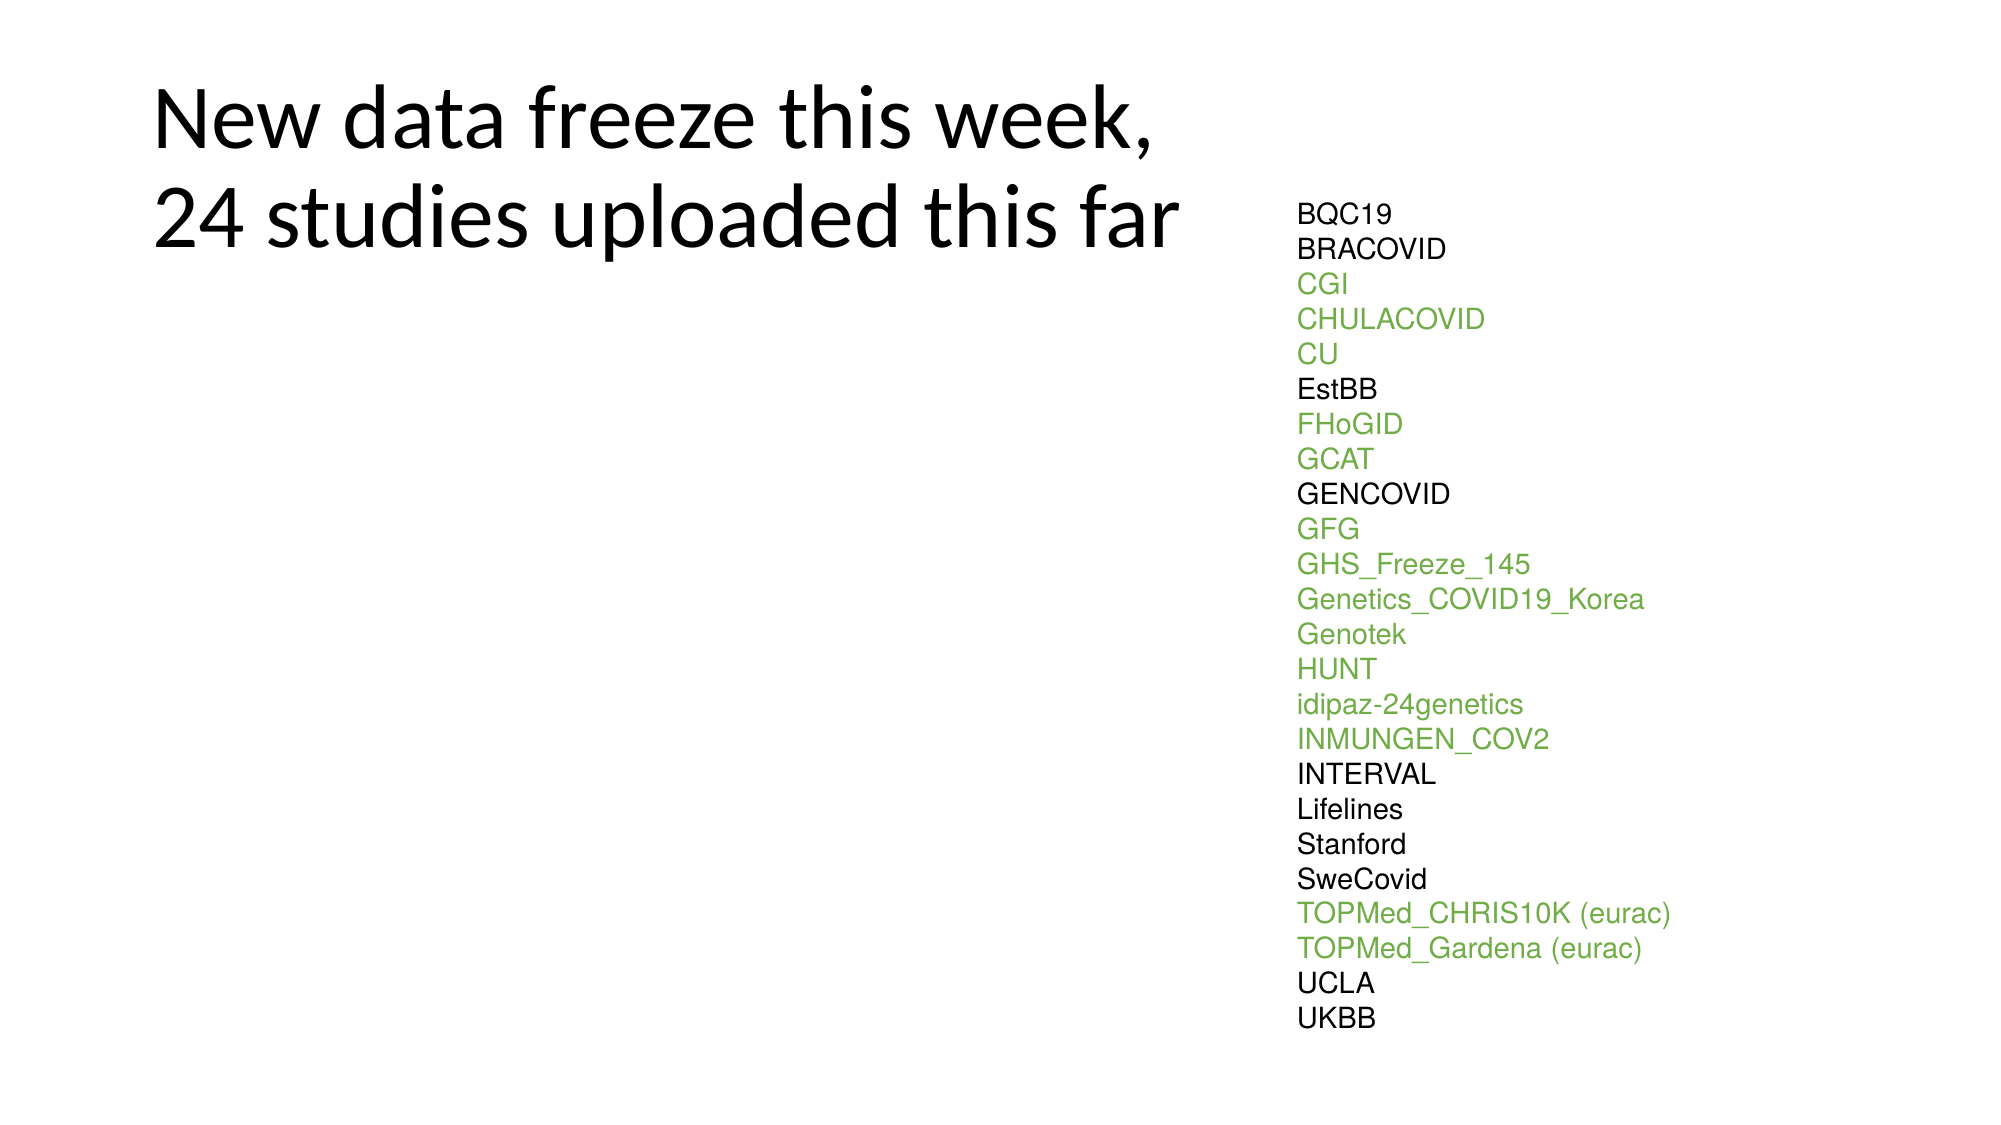

# New data freeze this week, 24 studies uploaded this far
BQC19
BRACOVID
CGI
CHULACOVID
CU
EstBB
FHoGID
GCAT
GENCOVID
GFG
GHS_Freeze_145
Genetics_COVID19_Korea
Genotek
HUNT
idipaz-24genetics
INMUNGEN_COV2
INTERVAL
Lifelines
Stanford
SweCovid
TOPMed_CHRIS10K (eurac)
TOPMed_Gardena (eurac)
UCLA
UKBB